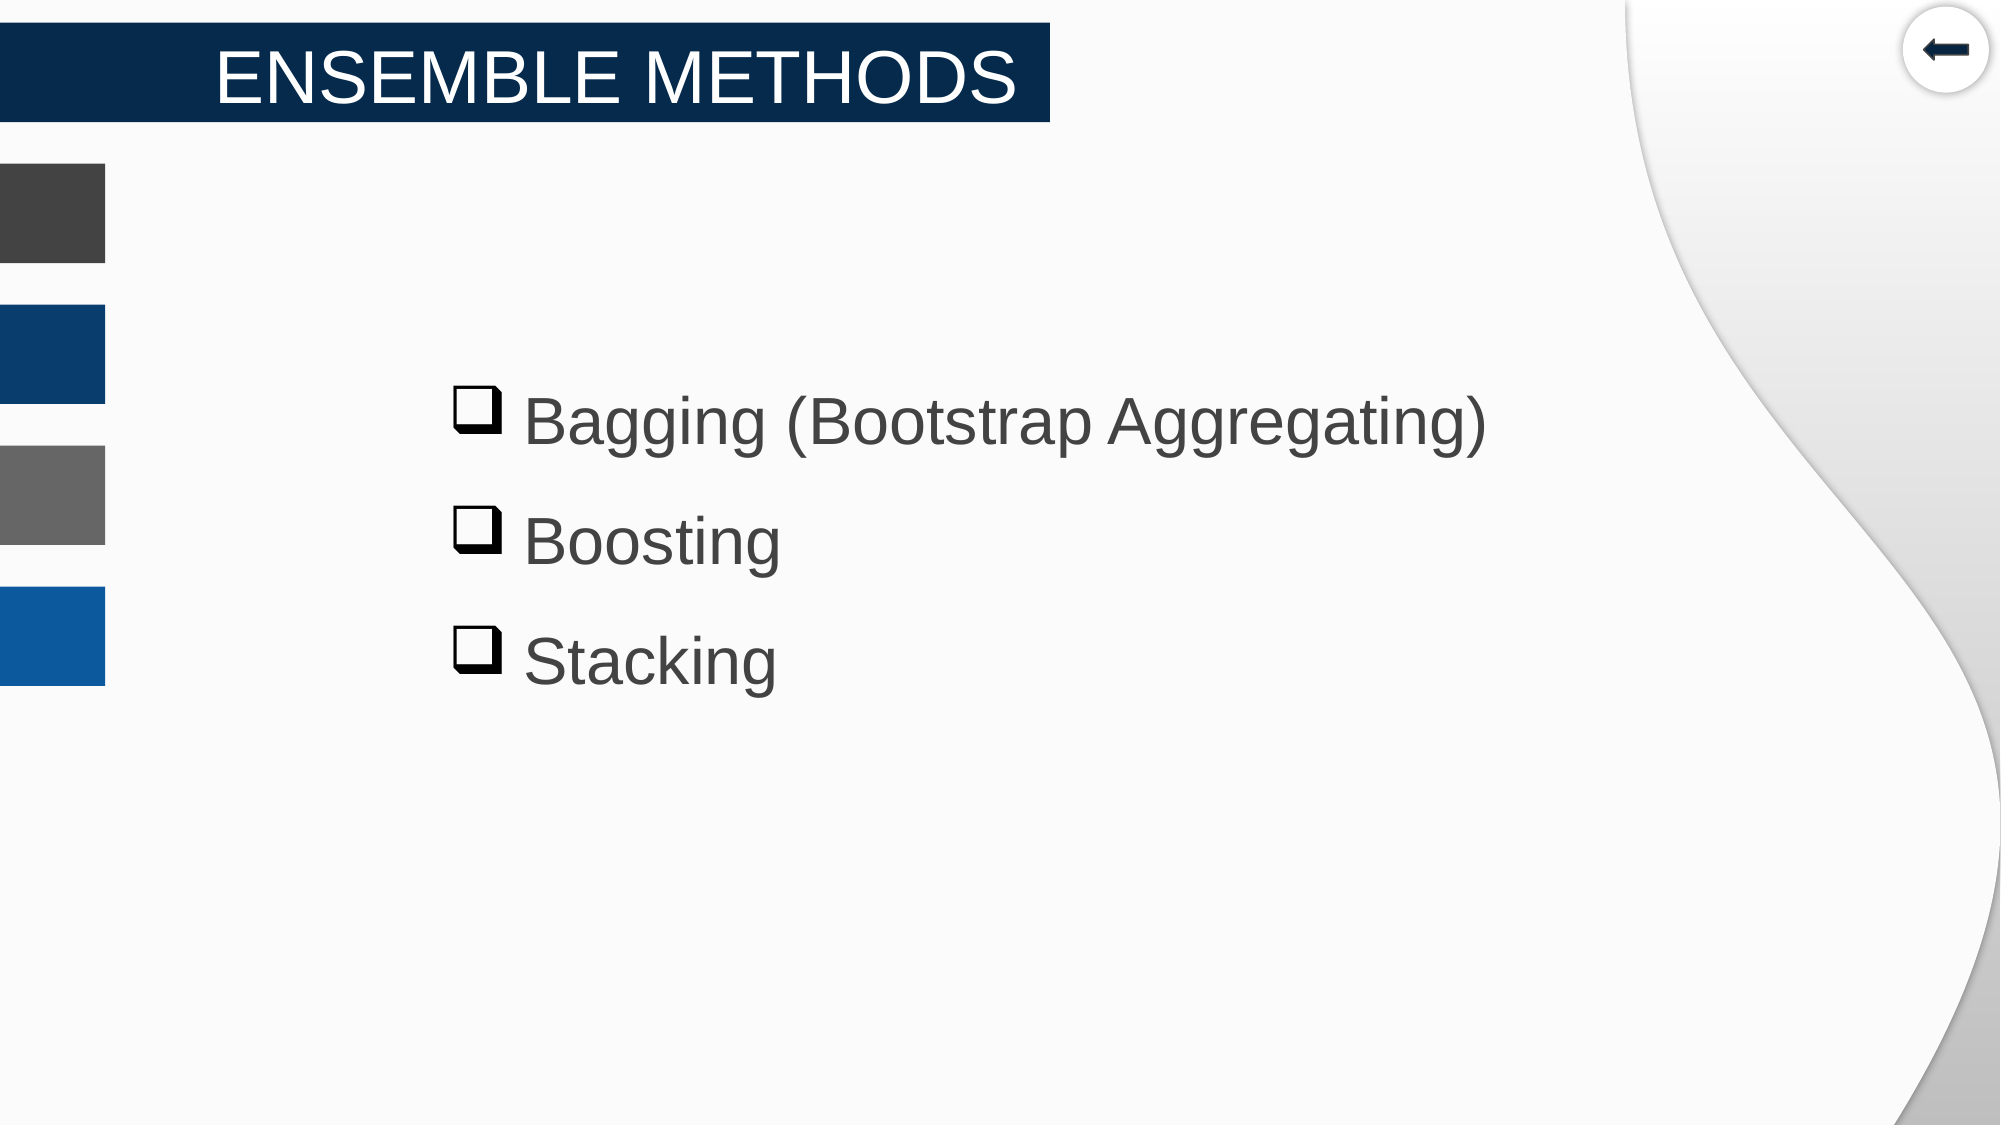

ENSEMBLE METHODS
Bagging (Bootstrap Aggregating)
Boosting
Stacking